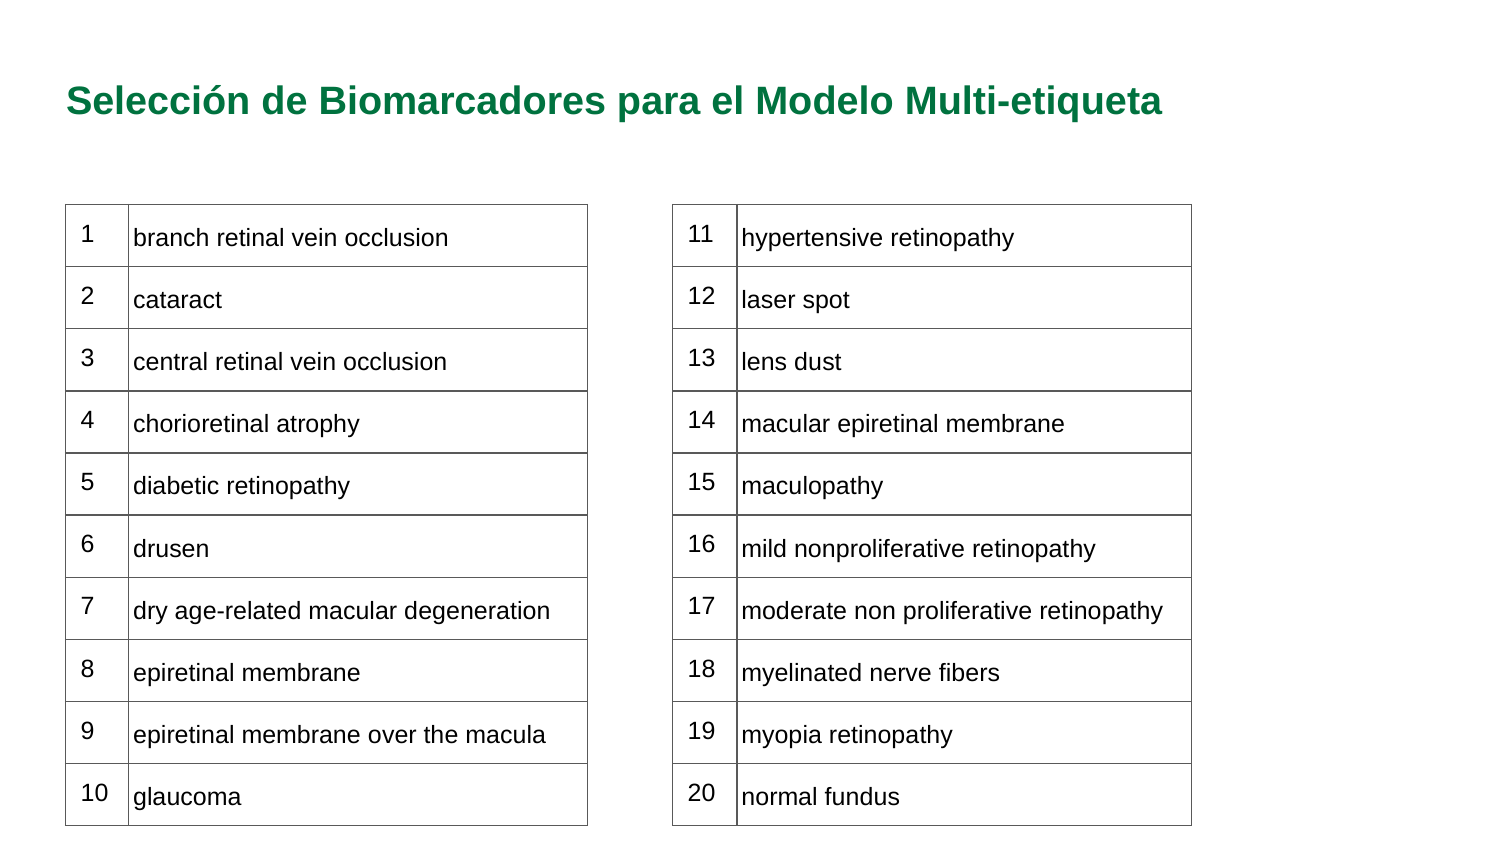

# Selección de Biomarcadores para el Modelo Multi-etiqueta

| 1 | branch retinal vein occlusion |
| --- | --- |
| 2 | cataract |
| 3 | central retinal vein occlusion |
| 4 | chorioretinal atrophy |
| 5 | diabetic retinopathy |
| 6 | drusen |
| 7 | dry age-related macular degeneration |
| 8 | epiretinal membrane |
| 9 | epiretinal membrane over the macula |
| 10 | glaucoma |
| 11 | hypertensive retinopathy |
| --- | --- |
| 12 | laser spot |
| 13 | lens dust |
| 14 | macular epiretinal membrane |
| 15 | maculopathy |
| 16 | mild nonproliferative retinopathy |
| 17 | moderate non proliferative retinopathy |
| 18 | myelinated nerve fibers |
| 19 | myopia retinopathy |
| 20 | normal fundus |